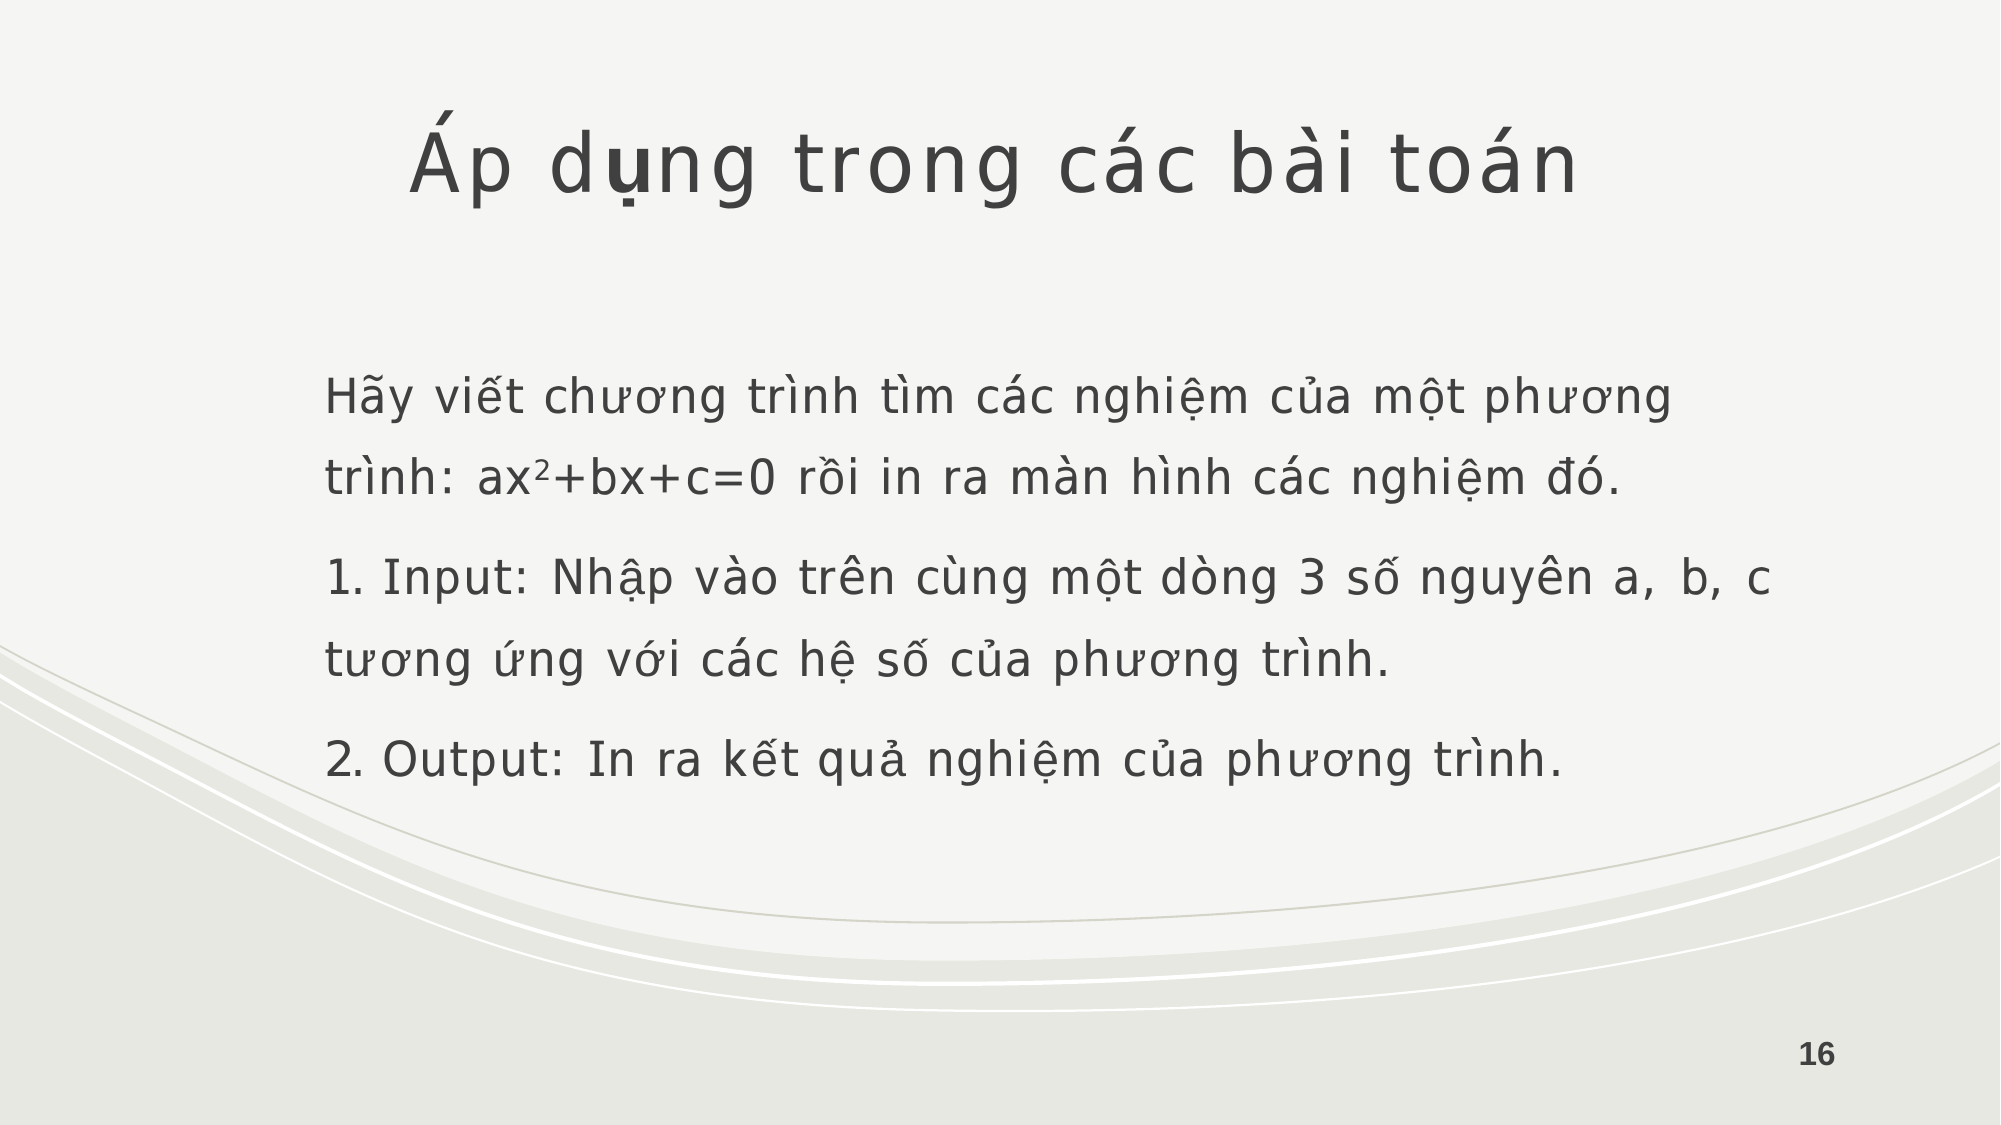

# Áp dụng trong các bài toán
Hãy viết chương trình tìm các nghiệm của một phương trình: ax2+bx+c=0 rồi in ra màn hình các nghiệm đó.
 Input: Nhập vào trên cùng một dòng 3 số nguyên a, b, c tương ứng với các hệ số của phương trình.
 Output: In ra kết quả nghiệm của phương trình.

16